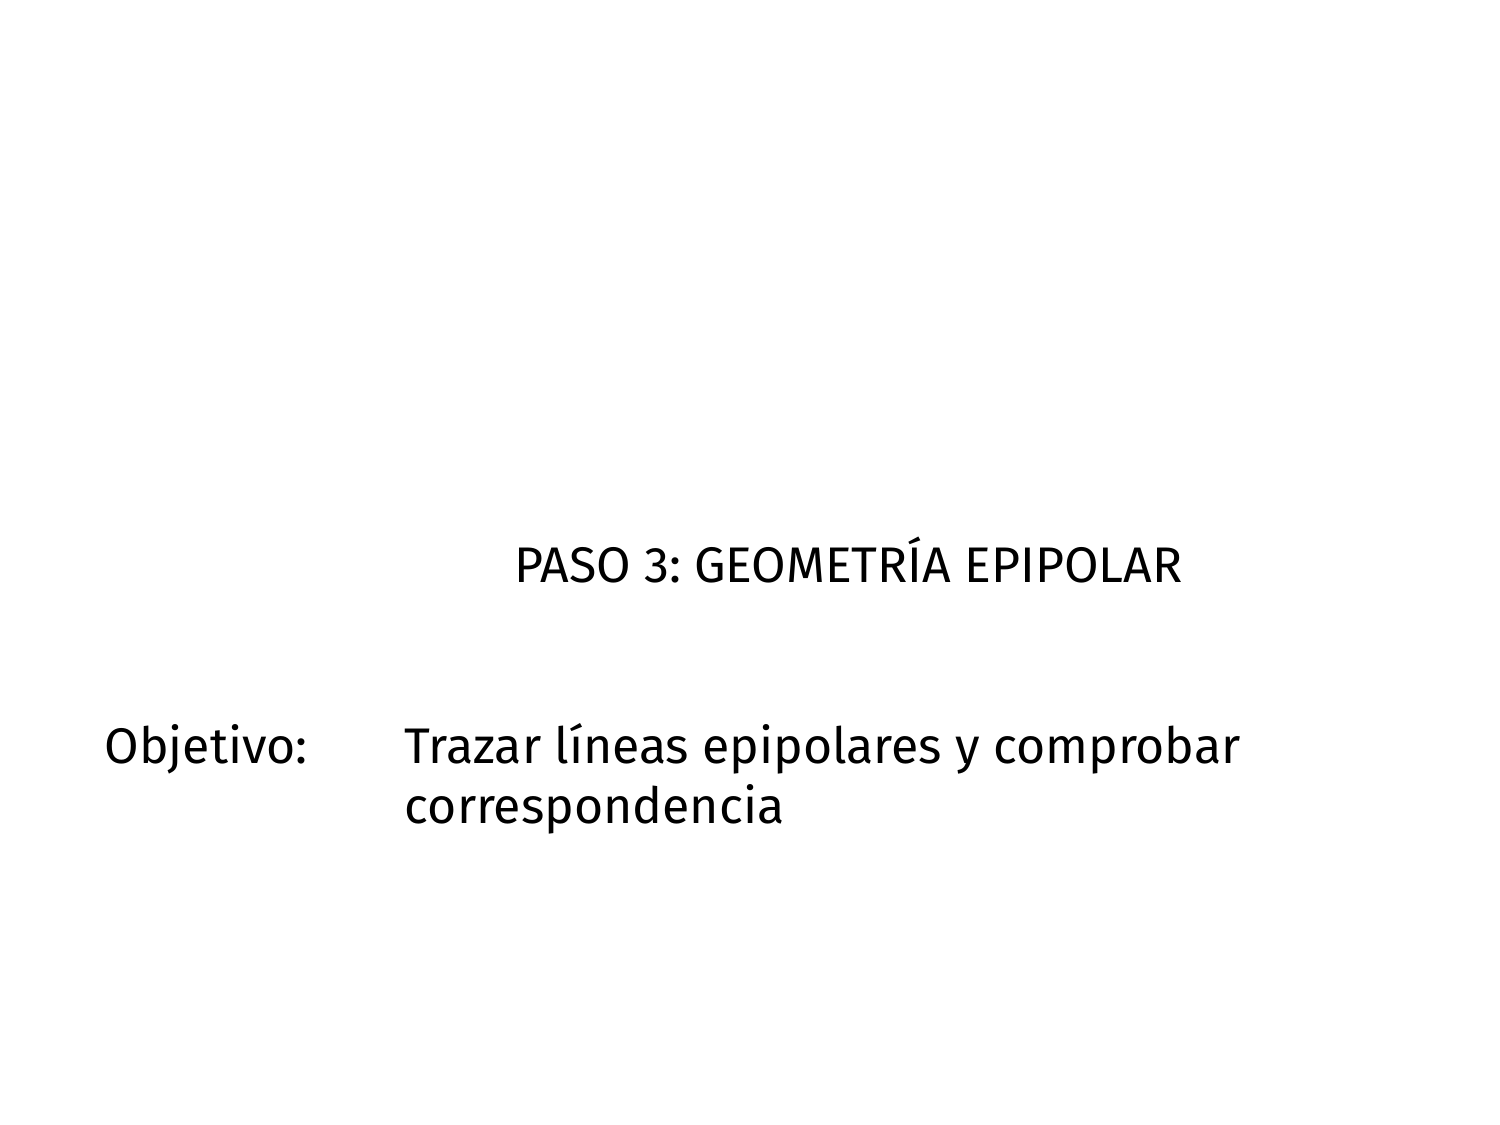

PASO 3: GEOMETRÍA EPIPOLAR
Objetivo:	Trazar líneas epipolares y comprobar
		correspondencia